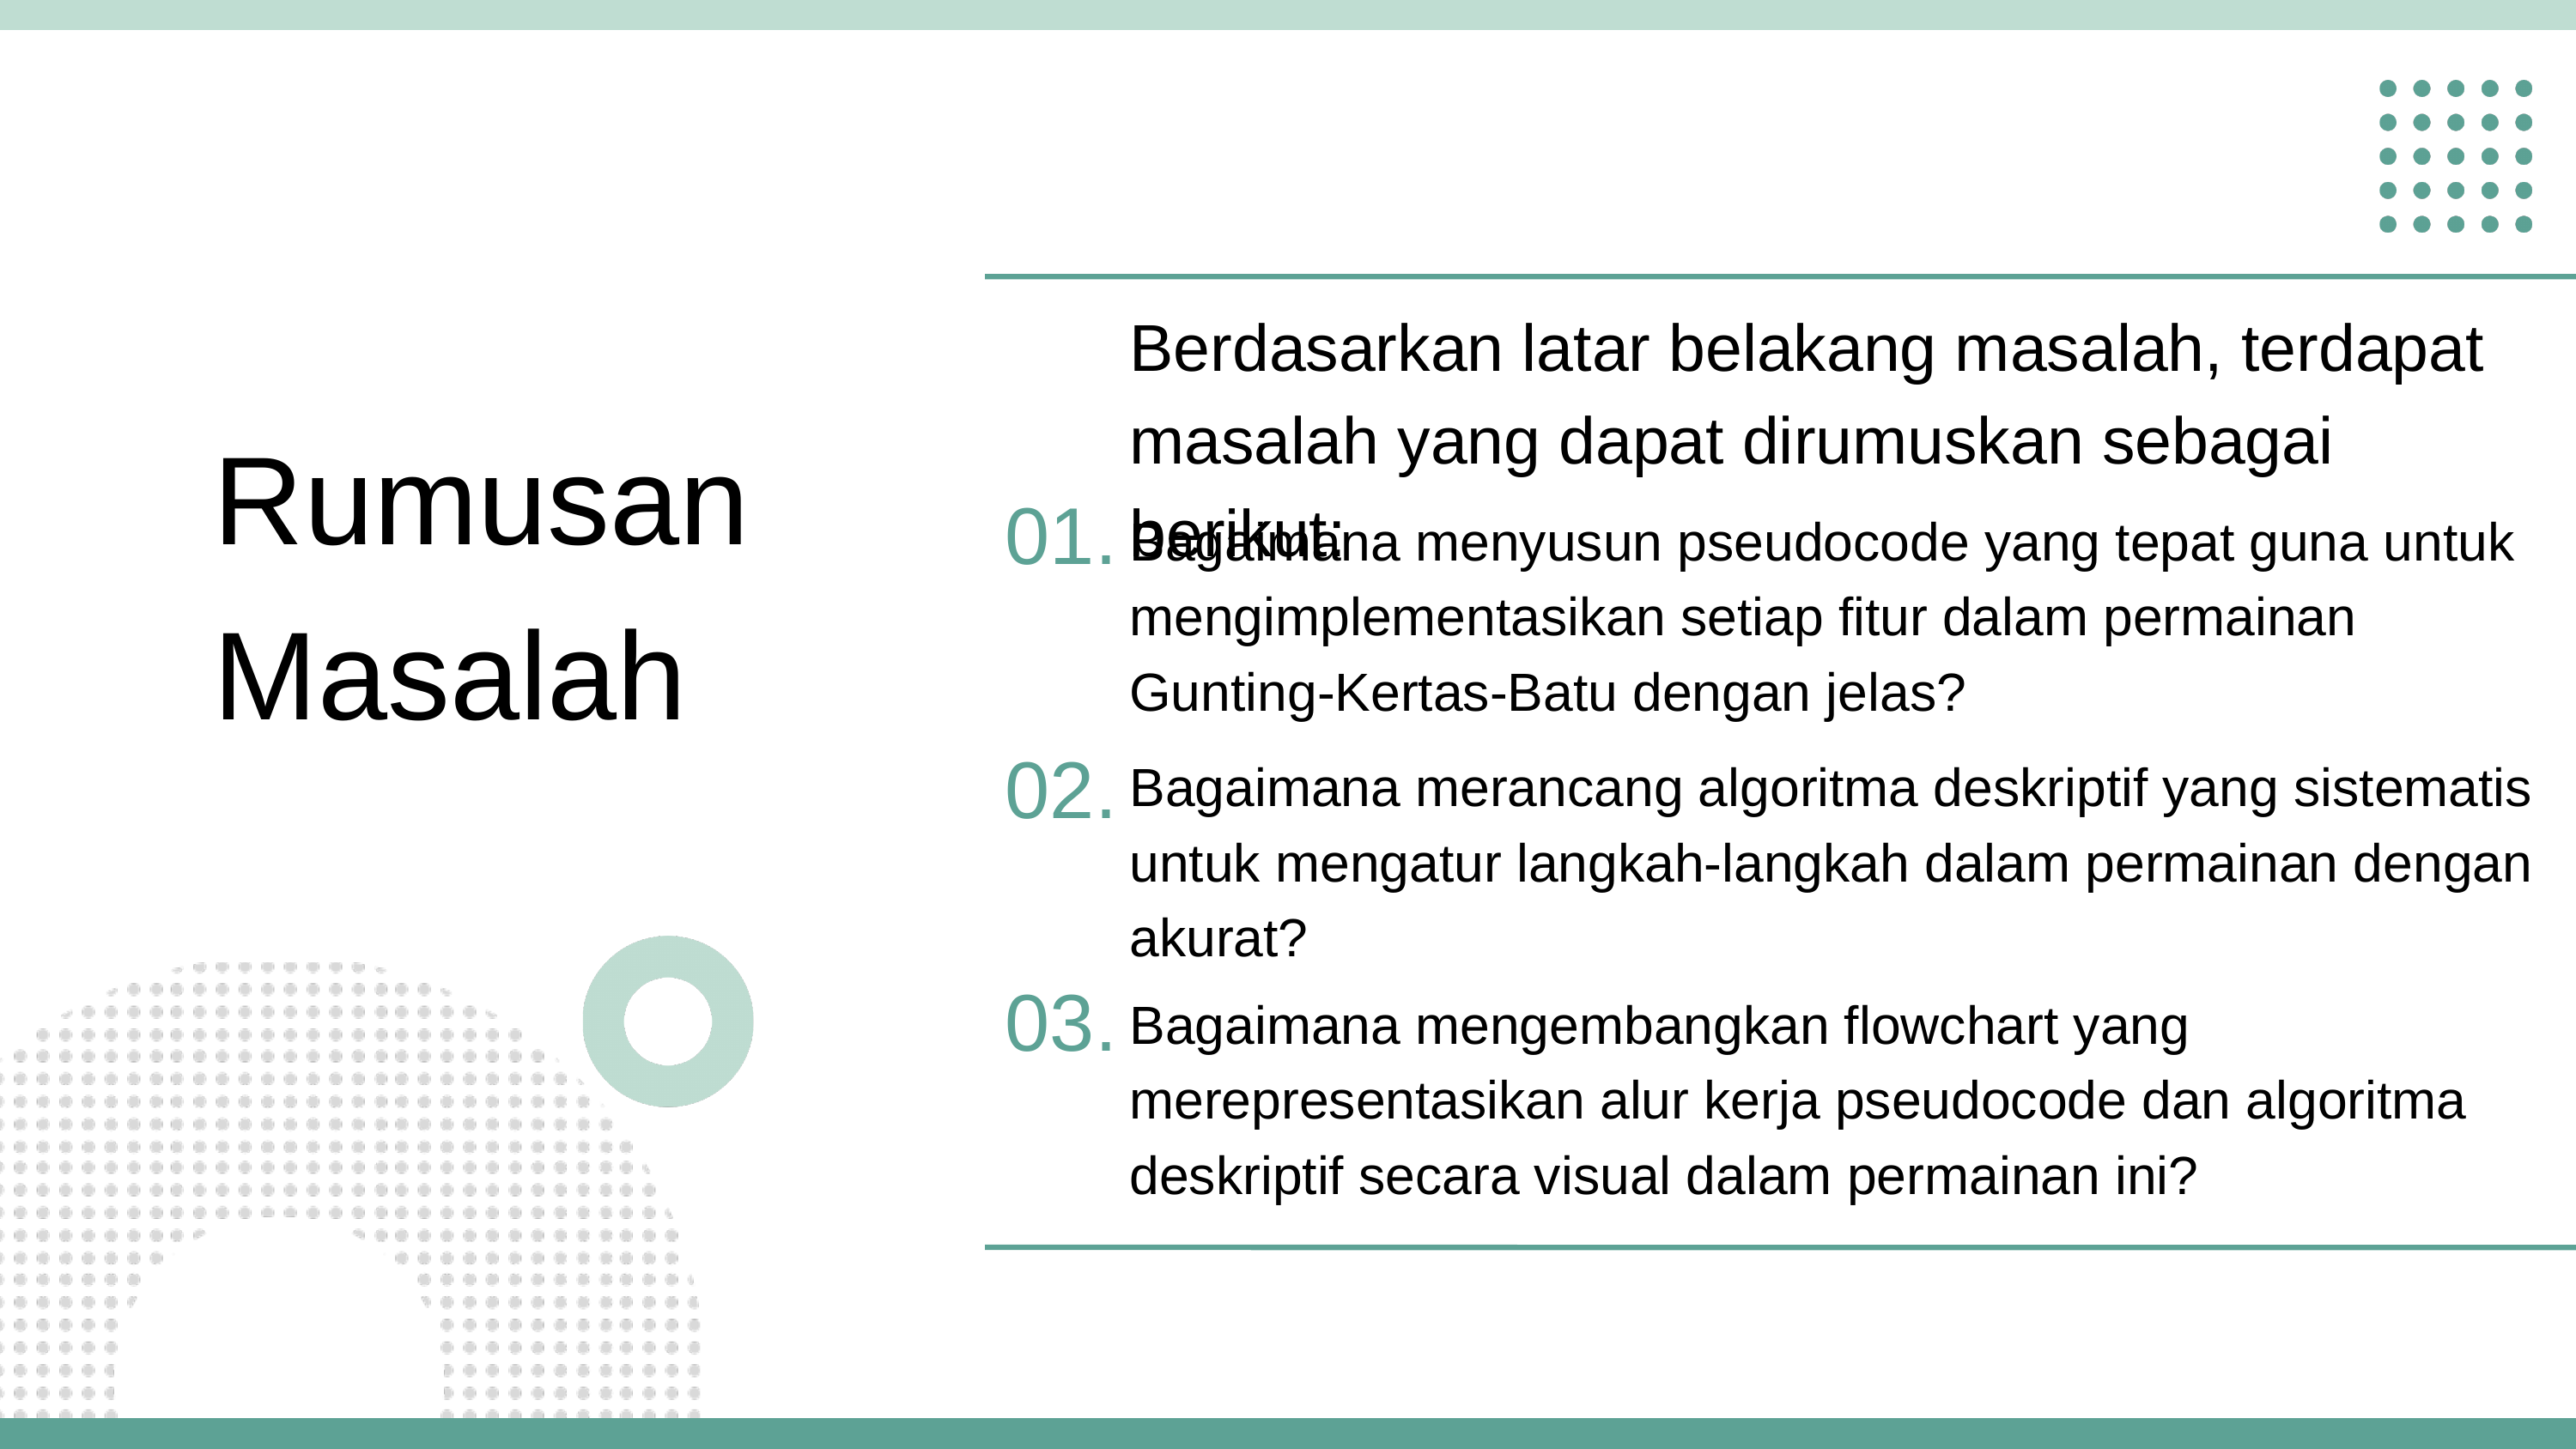

Berdasarkan latar belakang masalah, terdapat masalah yang dapat dirumuskan sebagai berikut:
Rumusan
Masalah
01.
Bagaimana menyusun pseudocode yang tepat guna untuk mengimplementasikan setiap fitur dalam permainan Gunting-Kertas-Batu dengan jelas?

02.
Bagaimana merancang algoritma deskriptif yang sistematis untuk mengatur langkah-langkah dalam permainan dengan akurat?

03.

Bagaimana mengembangkan flowchart yang merepresentasikan alur kerja pseudocode dan algoritma deskriptif secara visual dalam permainan ini?